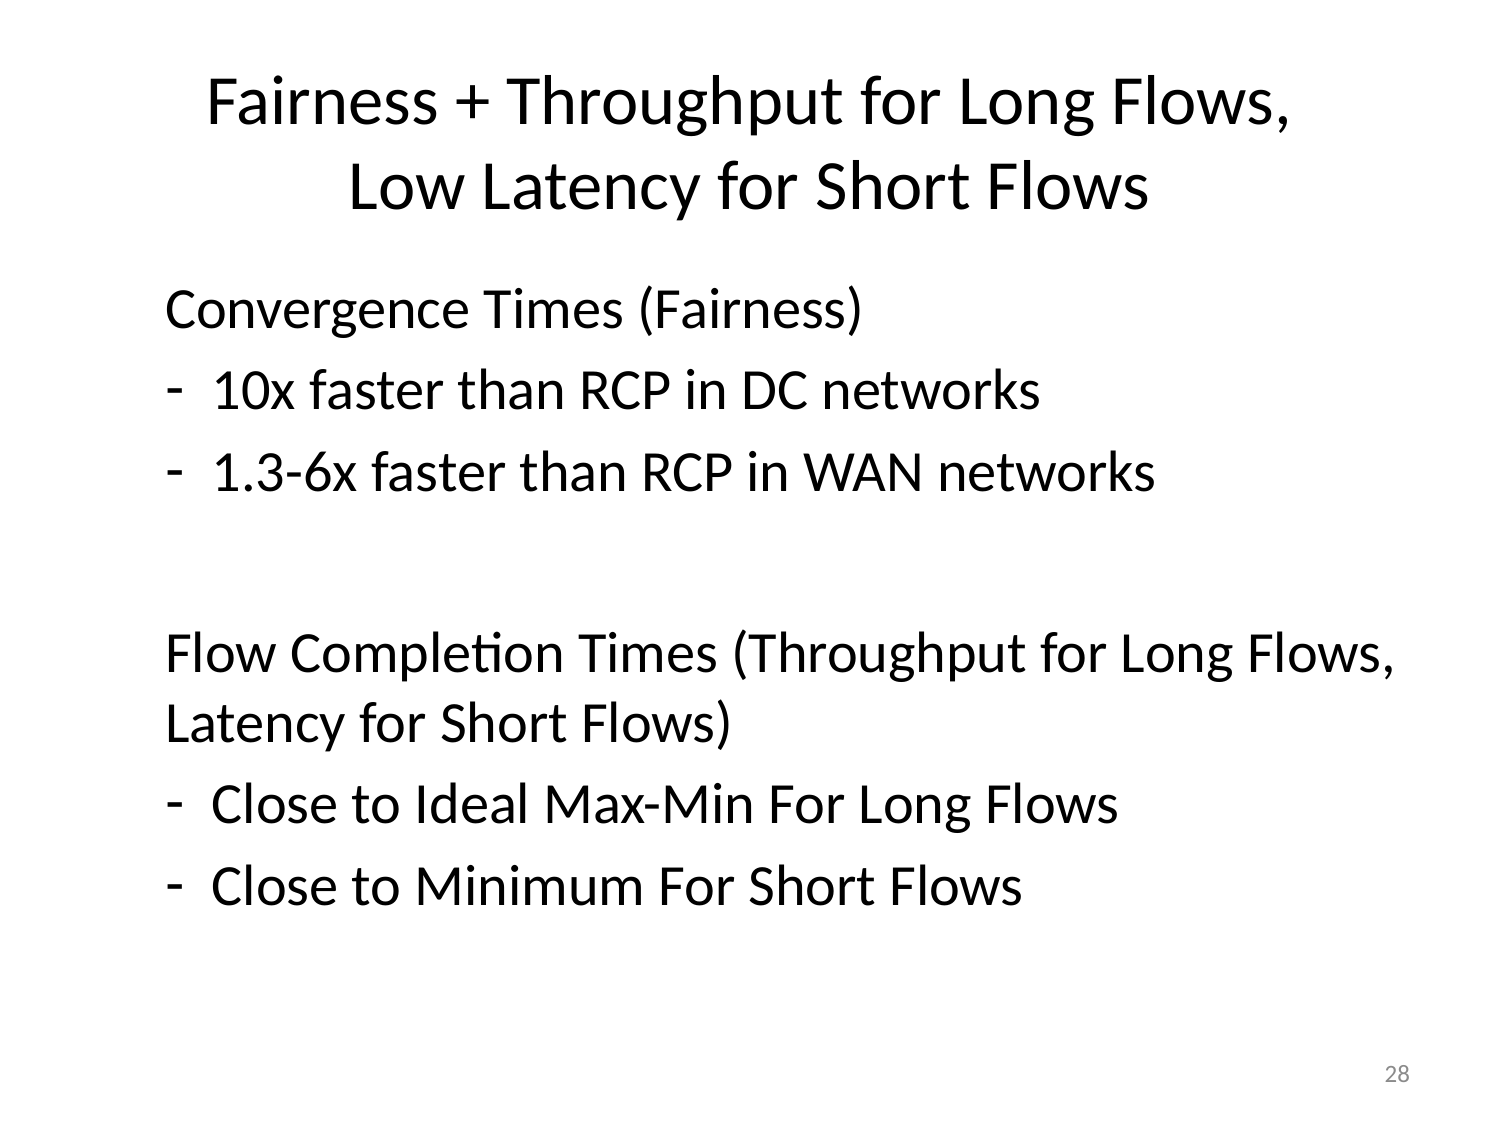

# Fairness + Throughput for Long Flows, Low Latency for Short Flows
Convergence Times (Fairness)
10x faster than RCP in DC networks
1.3-6x faster than RCP in WAN networks

Flow Completion Times (Throughput for Long Flows, Latency for Short Flows)
Close to Ideal Max-Min For Long Flows
Close to Minimum For Short Flows
28